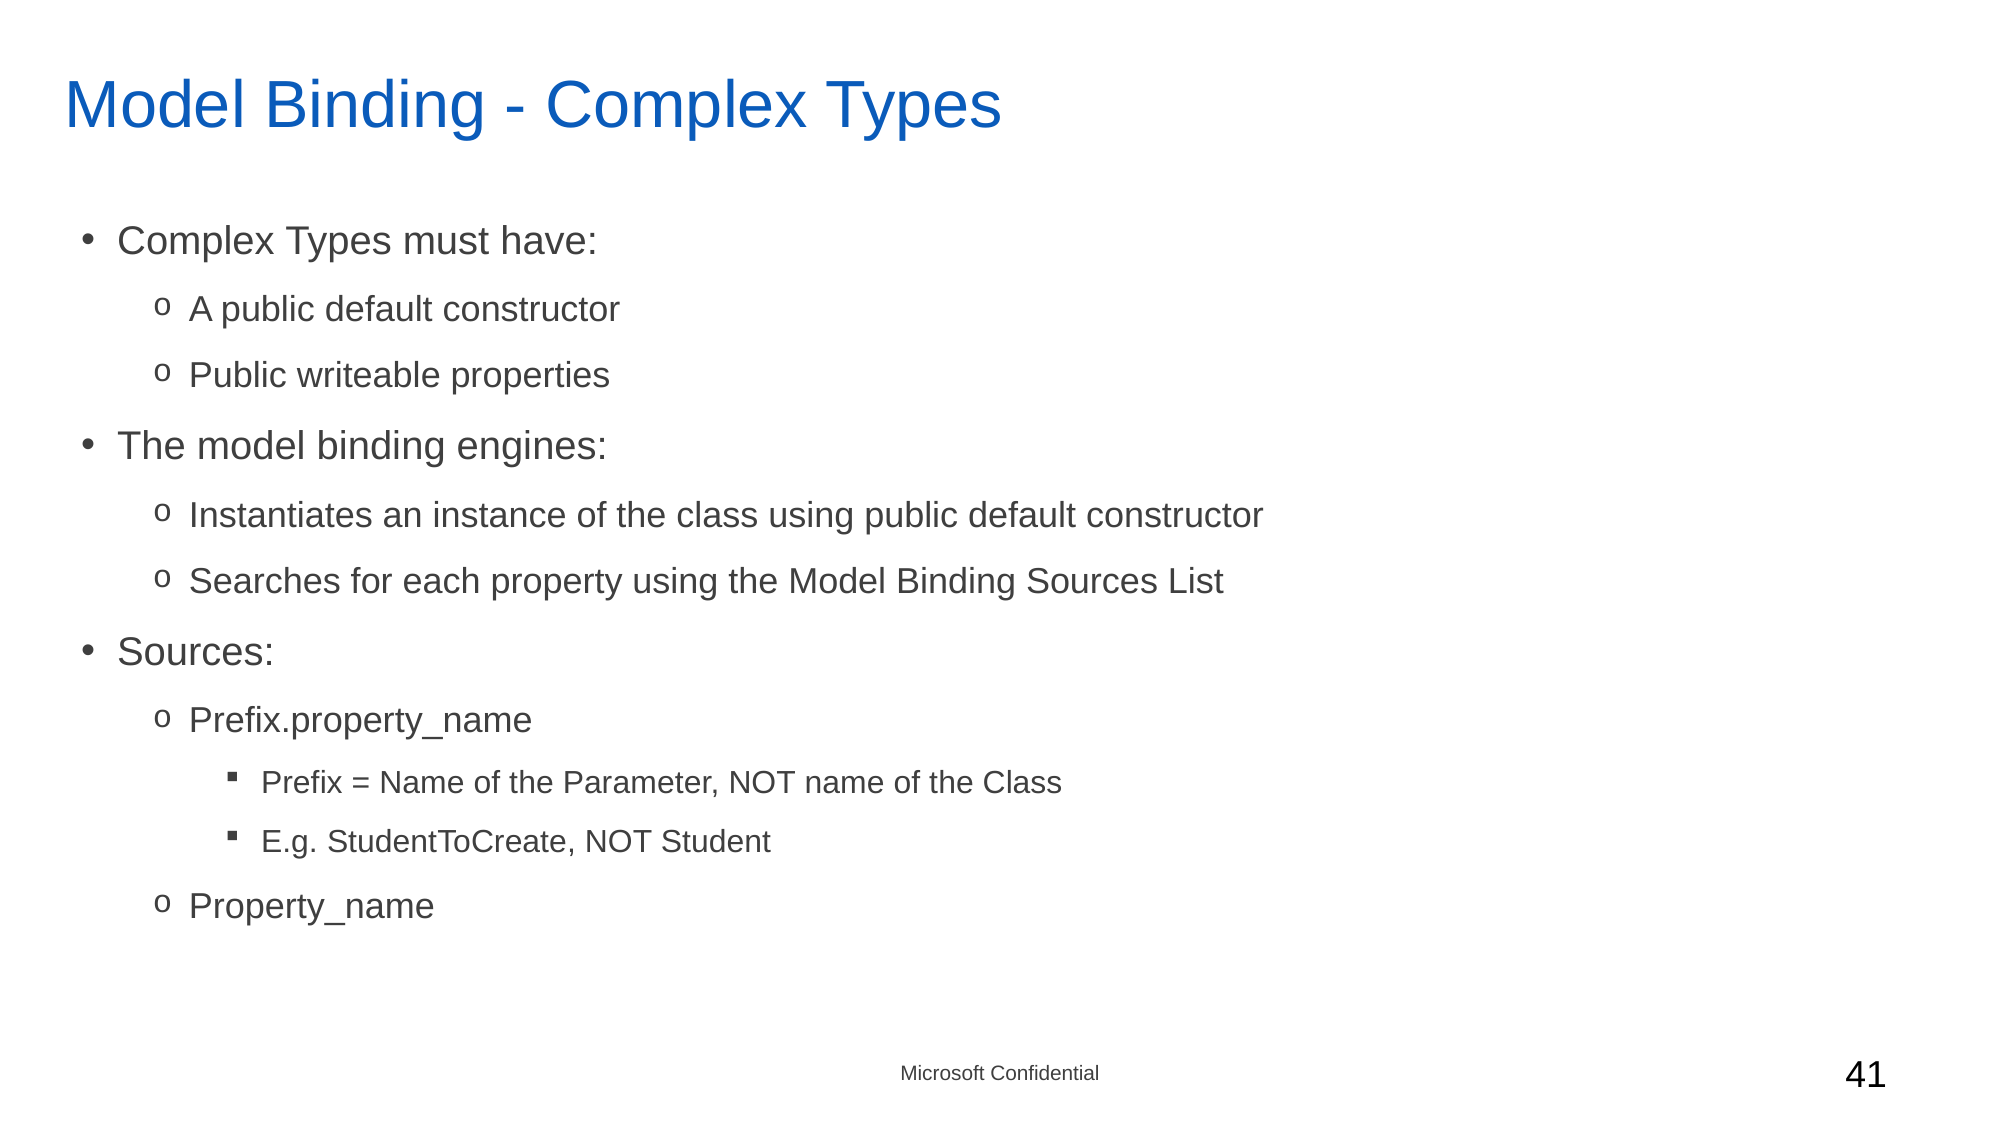

# Model Binding - Complex Types
Complex Types must have:
A public default constructor
Public writeable properties
The model binding engines:
Instantiates an instance of the class using public default constructor
Searches for each property using the Model Binding Sources List
Sources:
Prefix.property_name
Prefix = Name of the Parameter, NOT name of the Class
E.g. StudentToCreate, NOT Student
Property_name

41